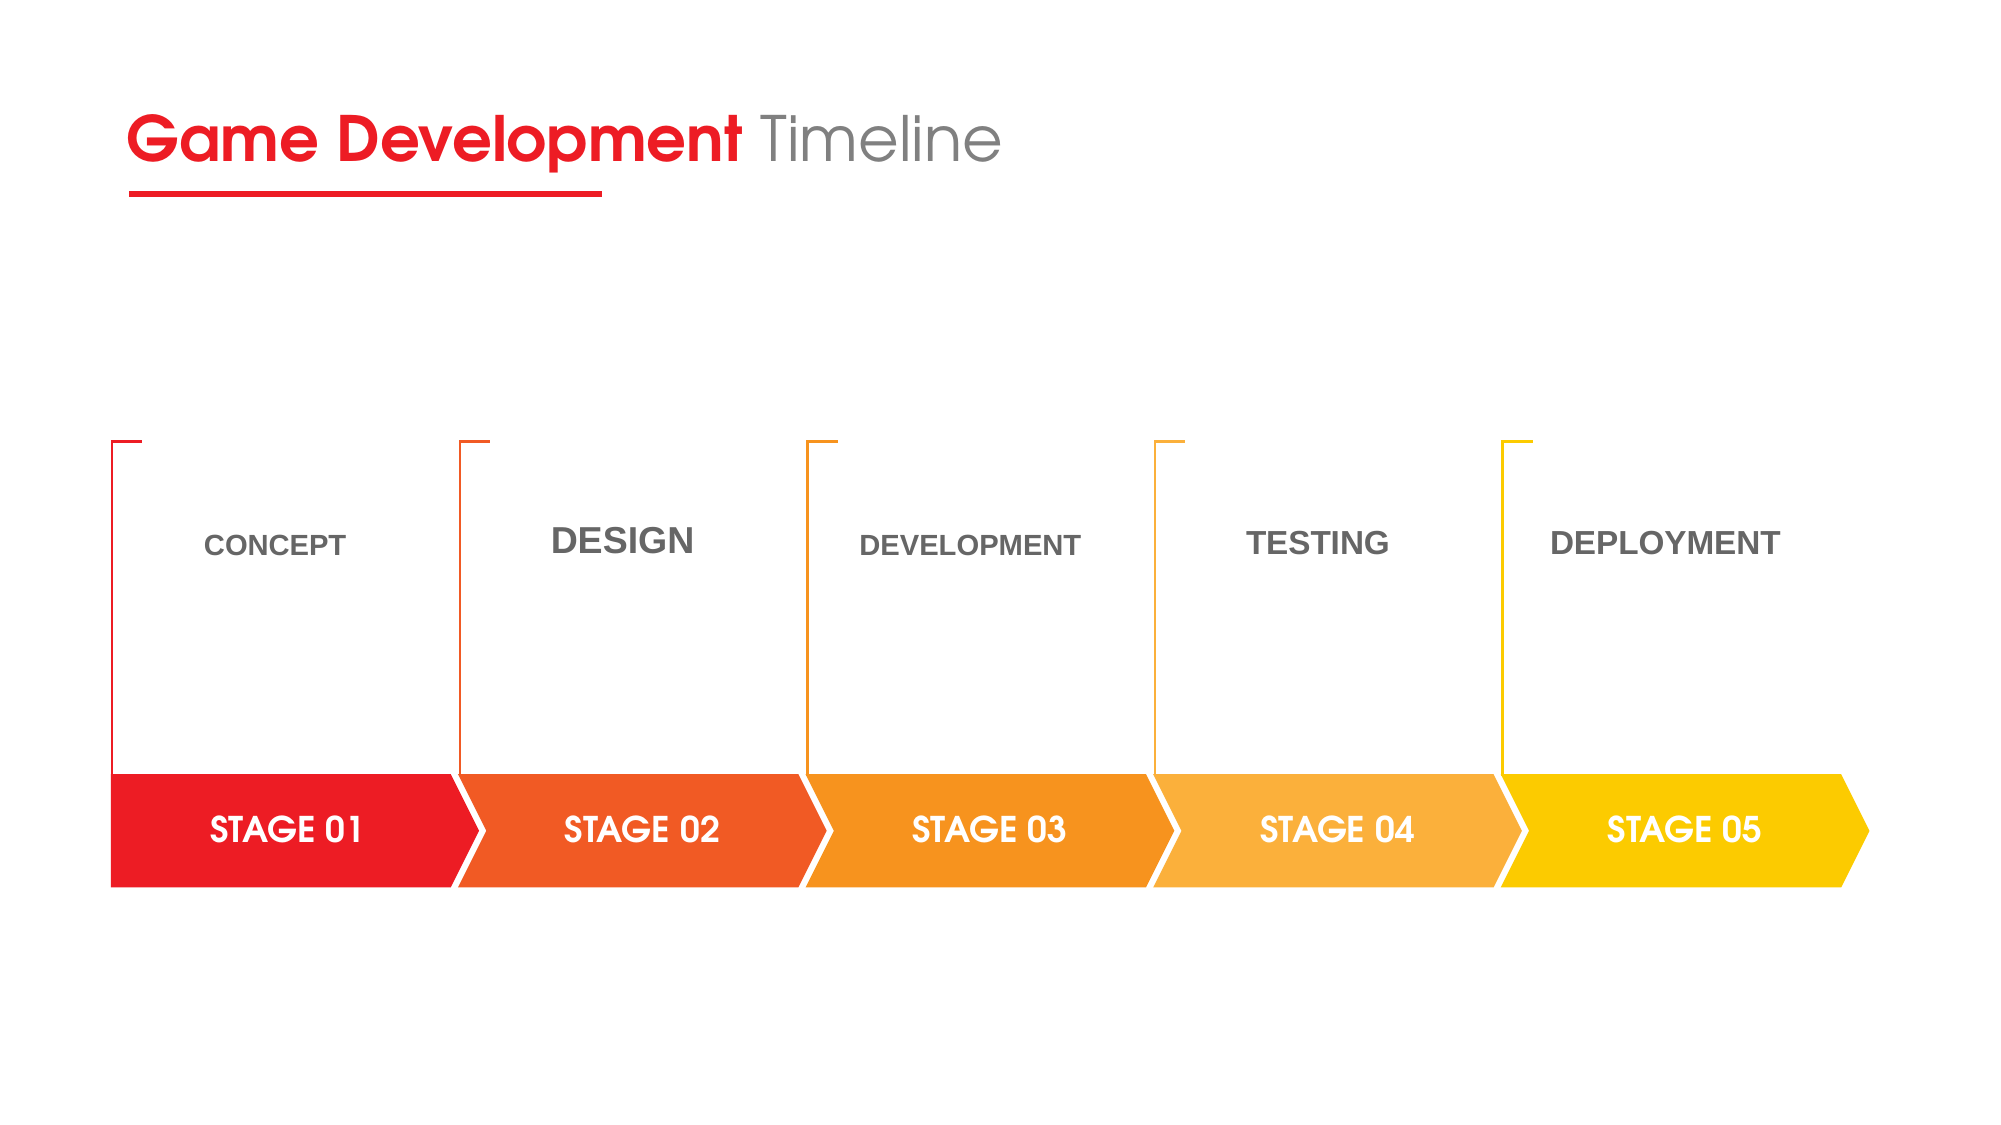

# Game Development Timeline
STAGE 01
CONCEPT
STAGE 02
DESIGN
STAGE 03
DEVELOPMENT
STAGE 04
TESTING
STAGE 05
DEPLOYMENT